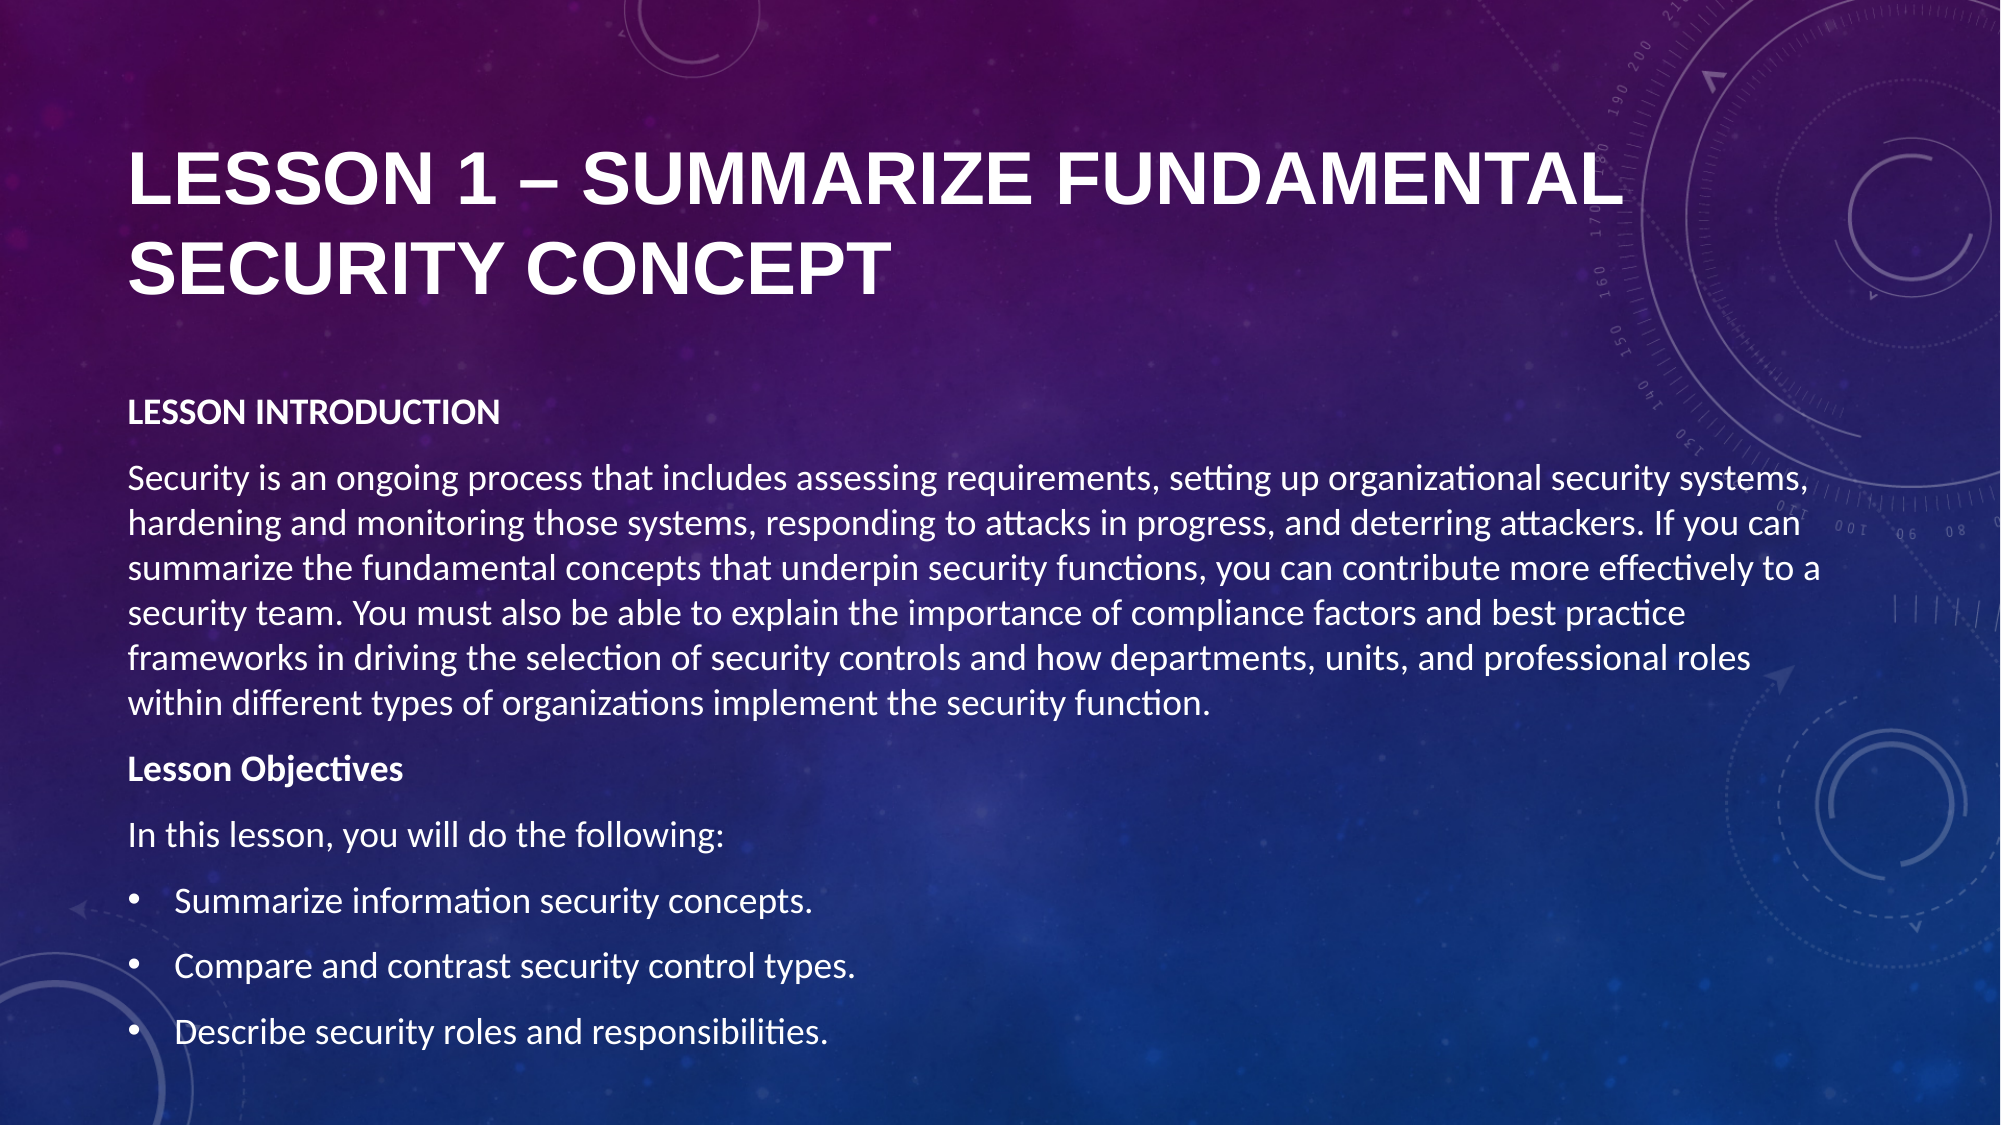

# Lesson 1 – Summarize Fundamental Security Concept
LESSON INTRODUCTION
Security is an ongoing process that includes assessing requirements, setting up organizational security systems, hardening and monitoring those systems, responding to attacks in progress, and deterring attackers. If you can summarize the fundamental concepts that underpin security functions, you can contribute more effectively to a security team. You must also be able to explain the importance of compliance factors and best practice frameworks in driving the selection of security controls and how departments, units, and professional roles within different types of organizations implement the security function.
Lesson Objectives
In this lesson, you will do the following:
Summarize information security concepts.
Compare and contrast security control types.
Describe security roles and responsibilities.